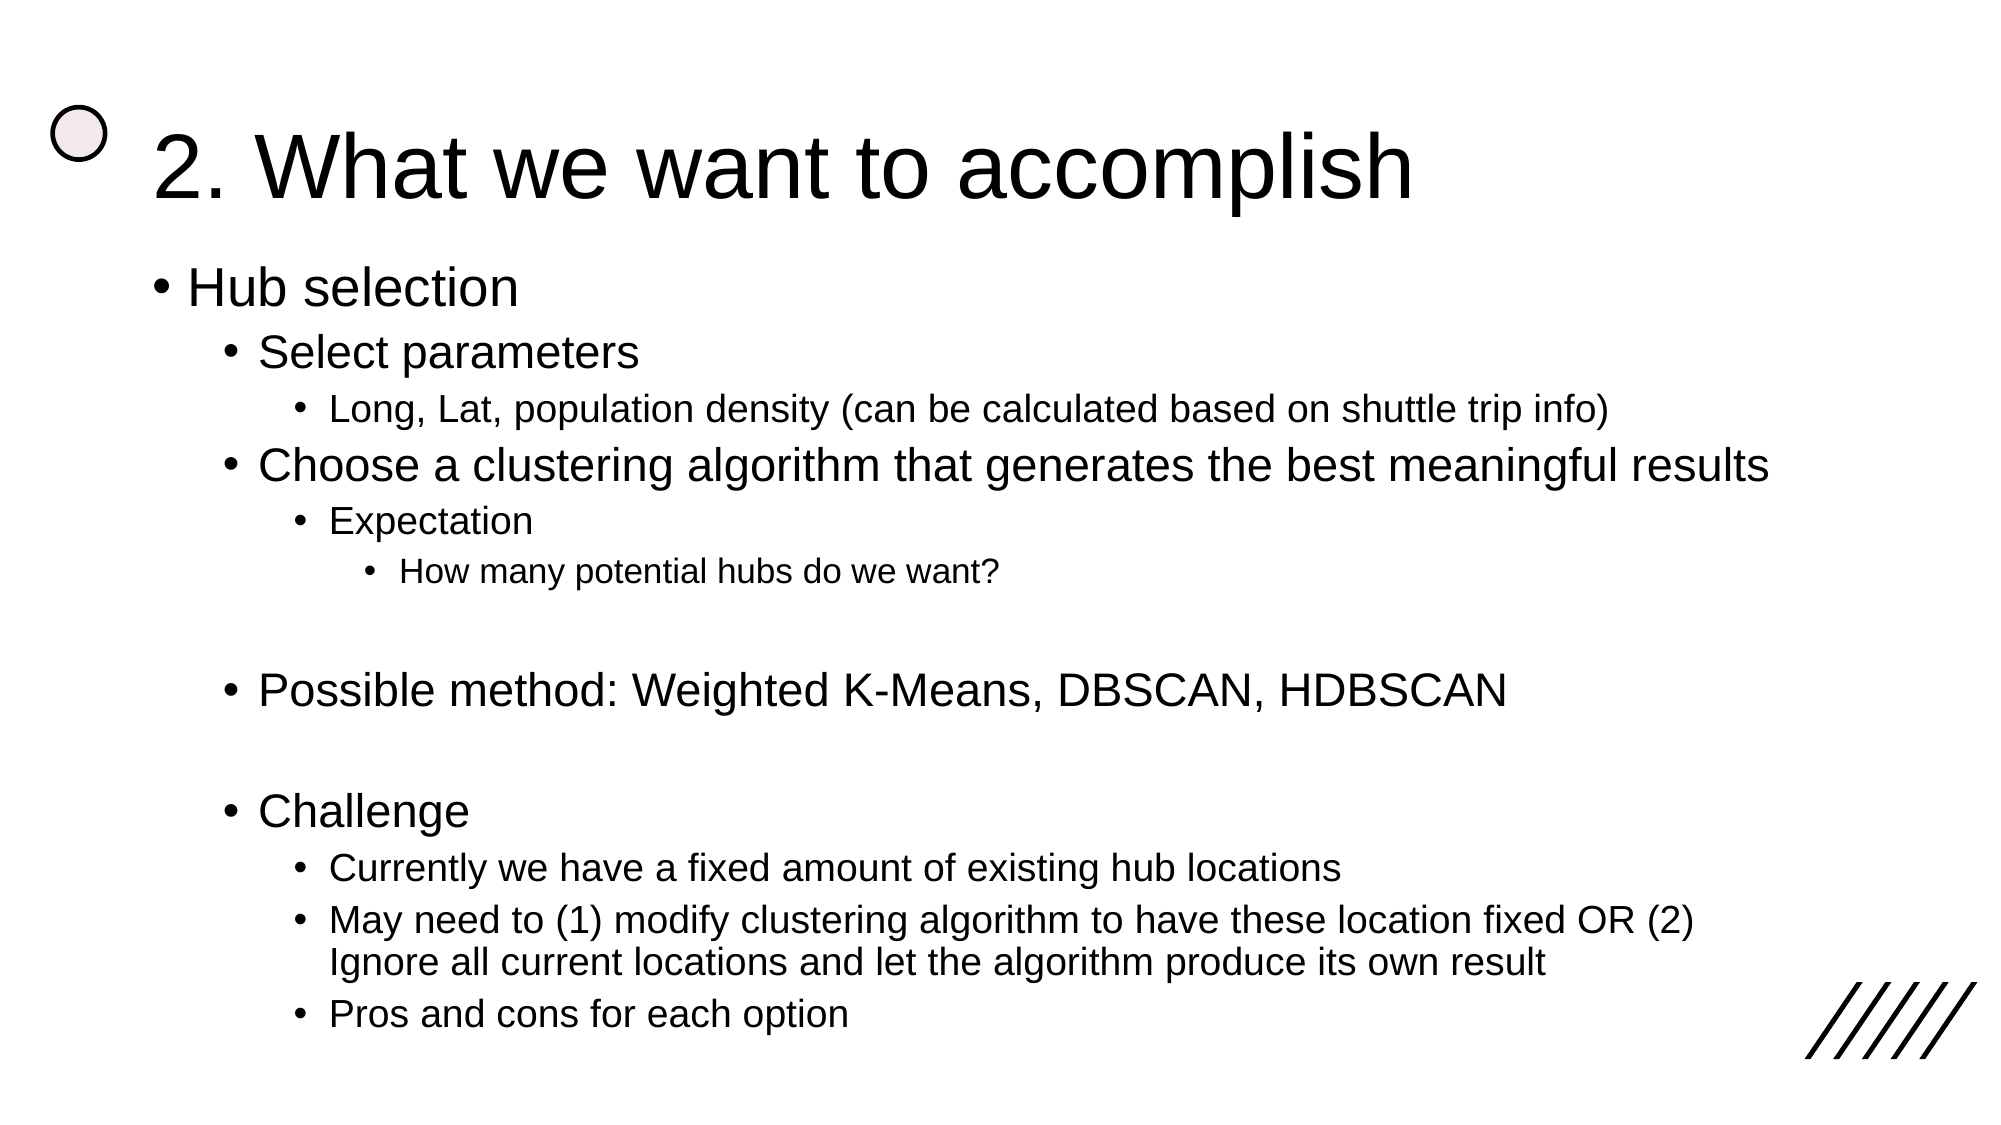

# 2. What we want to accomplish
Hub selection
Select parameters
Long, Lat, population density (can be calculated based on shuttle trip info)
Choose a clustering algorithm that generates the best meaningful results
Expectation
How many potential hubs do we want?

Possible method: Weighted K-Means, DBSCAN, HDBSCAN

Challenge
Currently we have a fixed amount of existing hub locations
May need to (1) modify clustering algorithm to have these location fixed OR (2) Ignore all current locations and let the algorithm produce its own result
Pros and cons for each option